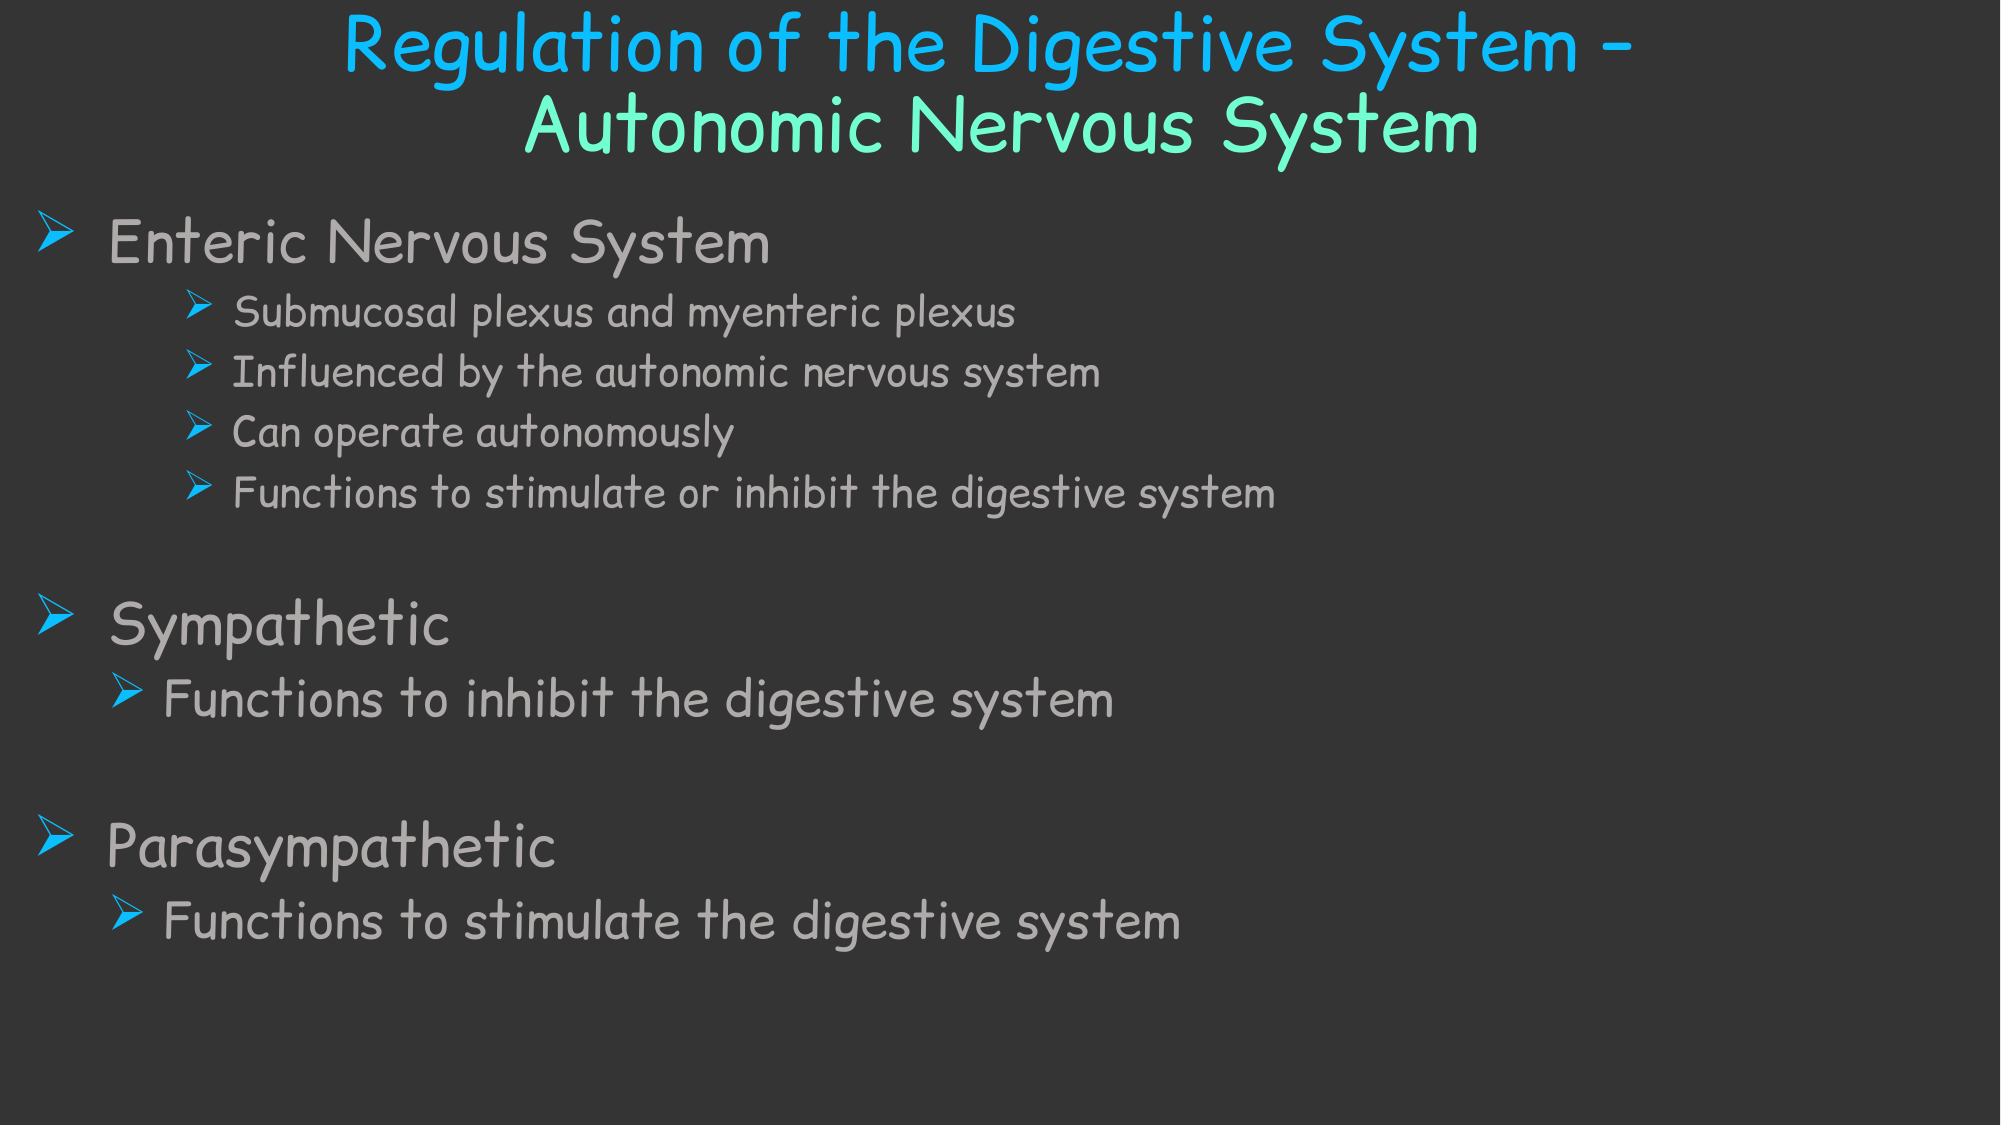

# Regulation of the Digestive System – Autonomic Nervous System
Enteric Nervous System
 Submucosal plexus and myenteric plexus
 Influenced by the autonomic nervous system
 Can operate autonomously
 Functions to stimulate or inhibit the digestive system
Sympathetic
 Functions to inhibit the digestive system
Parasympathetic
 Functions to stimulate the digestive system